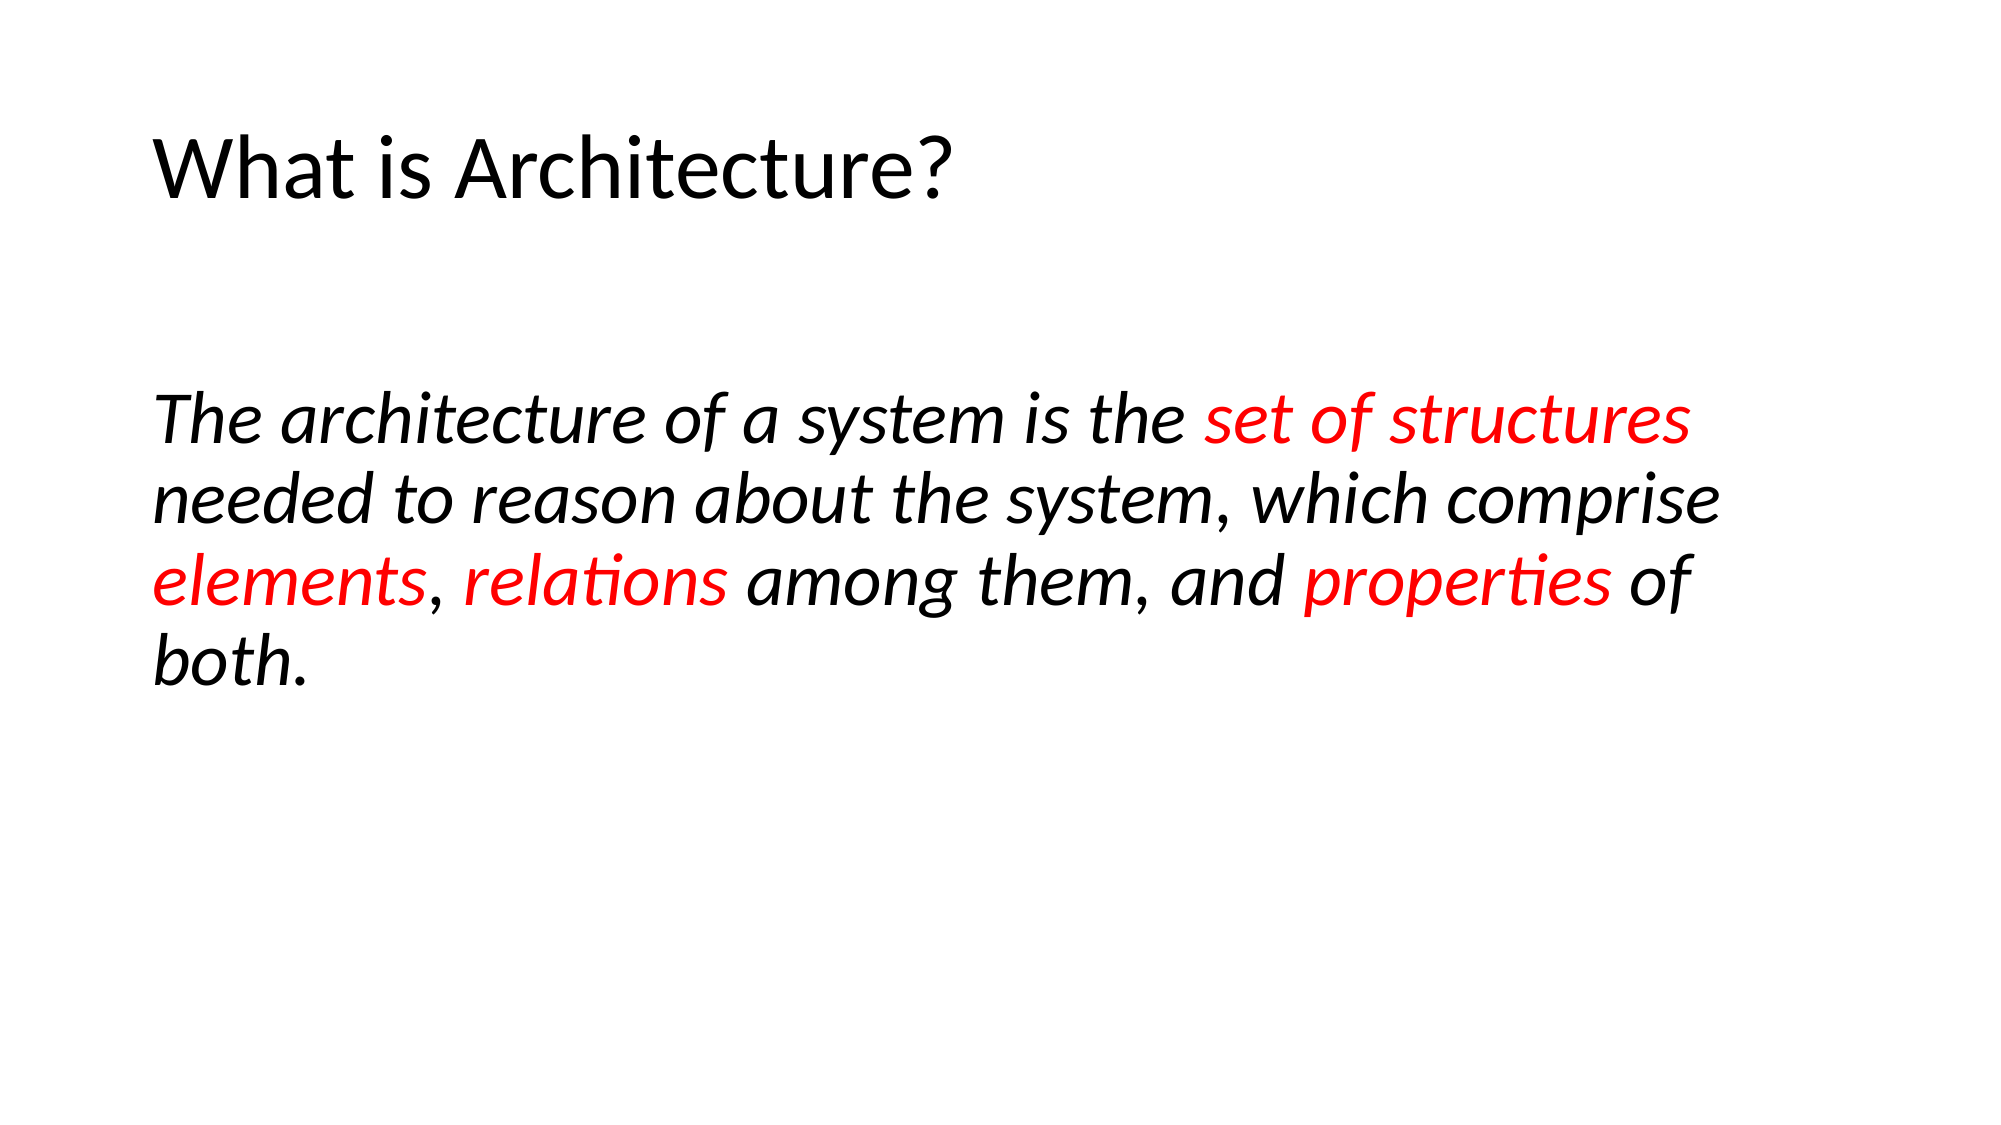

# What is Architecture?
The architecture of a system is the set of structures needed to reason about the system, which comprise elements, relations among them, and properties of both.